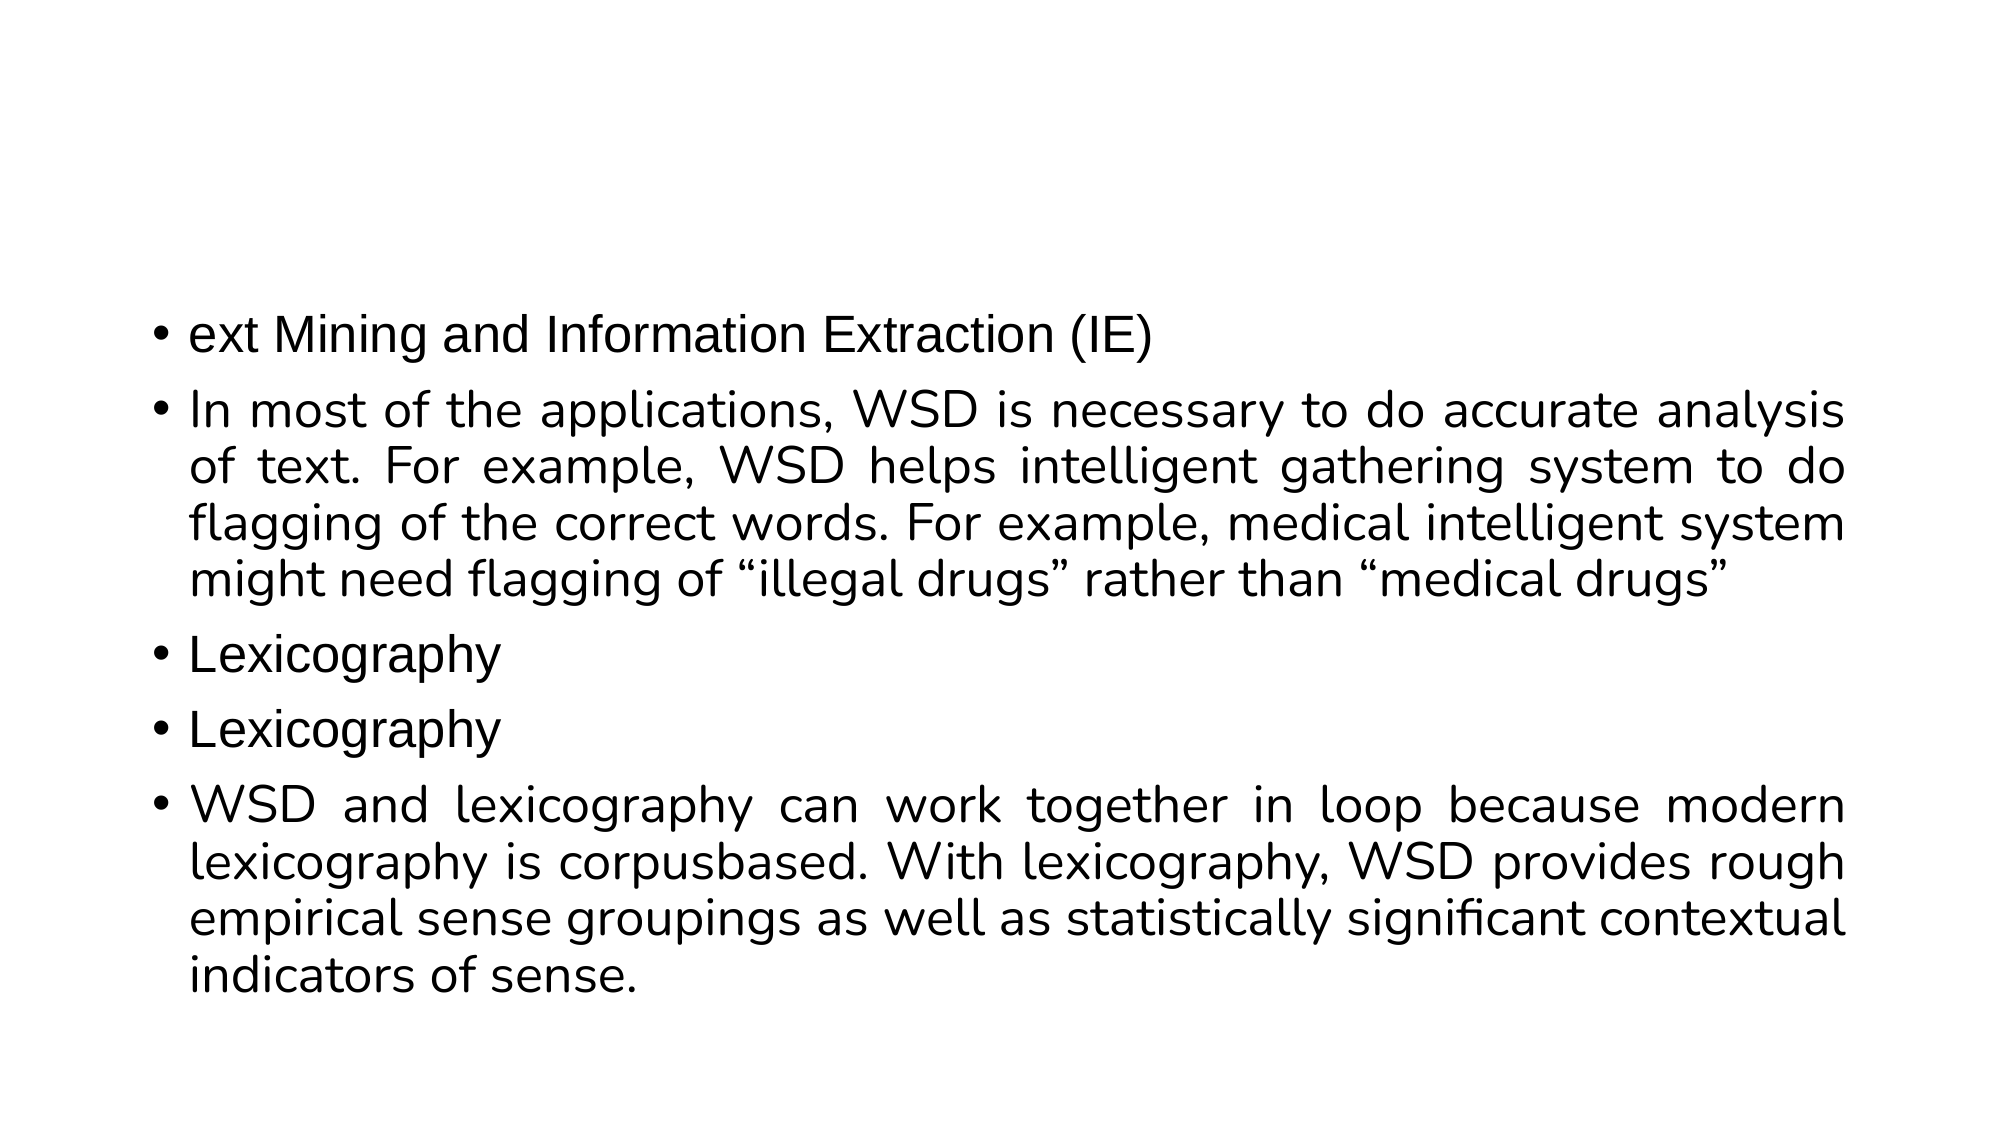

#
ext Mining and Information Extraction (IE)
In most of the applications, WSD is necessary to do accurate analysis of text. For example, WSD helps intelligent gathering system to do flagging of the correct words. For example, medical intelligent system might need flagging of “illegal drugs” rather than “medical drugs”
Lexicography
Lexicography
WSD and lexicography can work together in loop because modern lexicography is corpusbased. With lexicography, WSD provides rough empirical sense groupings as well as statistically significant contextual indicators of sense.